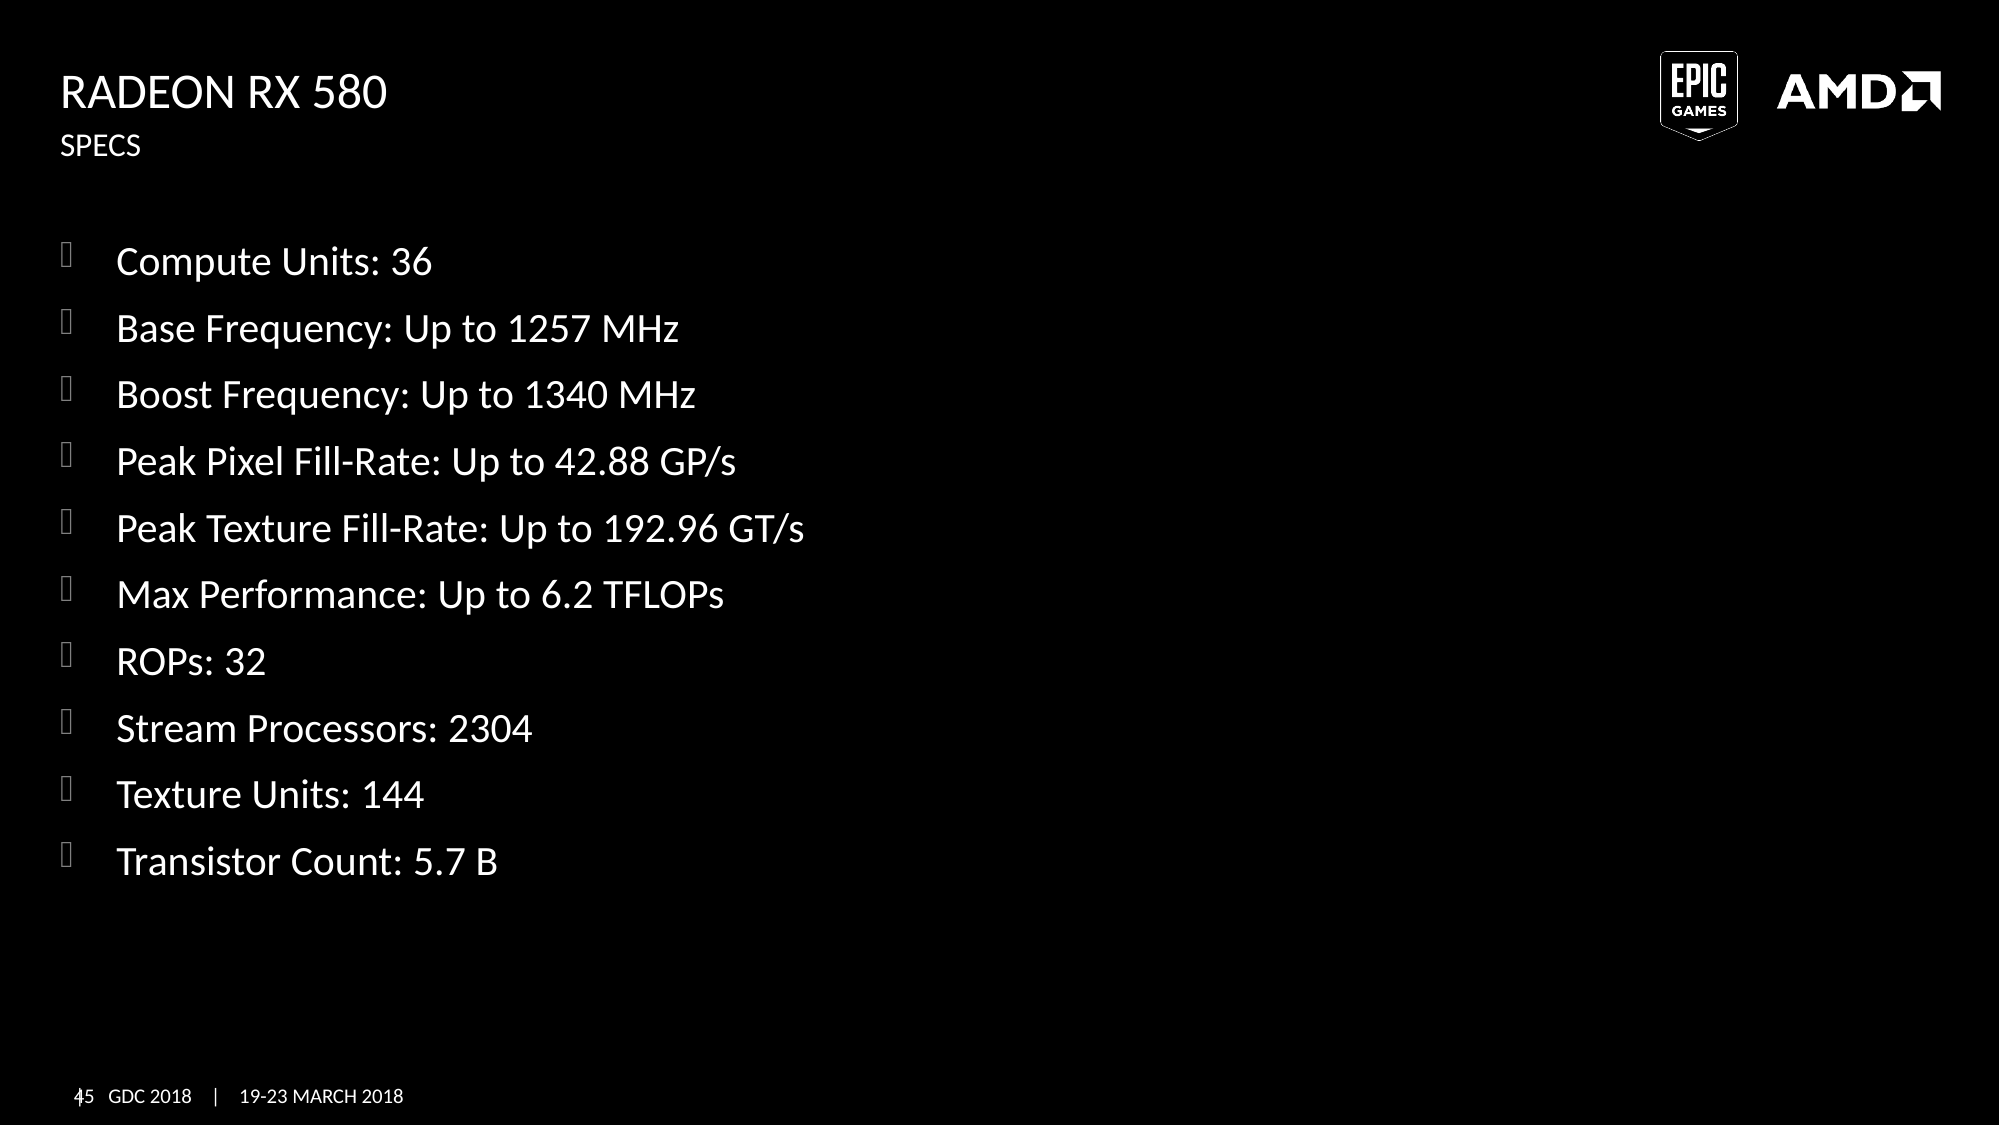

Radeon RX 580
Specs
Compute Units: 36
Base Frequency: Up to 1257 MHz
Boost Frequency: Up to 1340 MHz
Peak Pixel Fill-Rate: Up to 42.88 GP/s
Peak Texture Fill-Rate: Up to 192.96 GT/s
Max Performance: Up to 6.2 TFLOPs
ROPs: 32
Stream Processors: 2304
Texture Units: 144
Transistor Count: 5.7 B